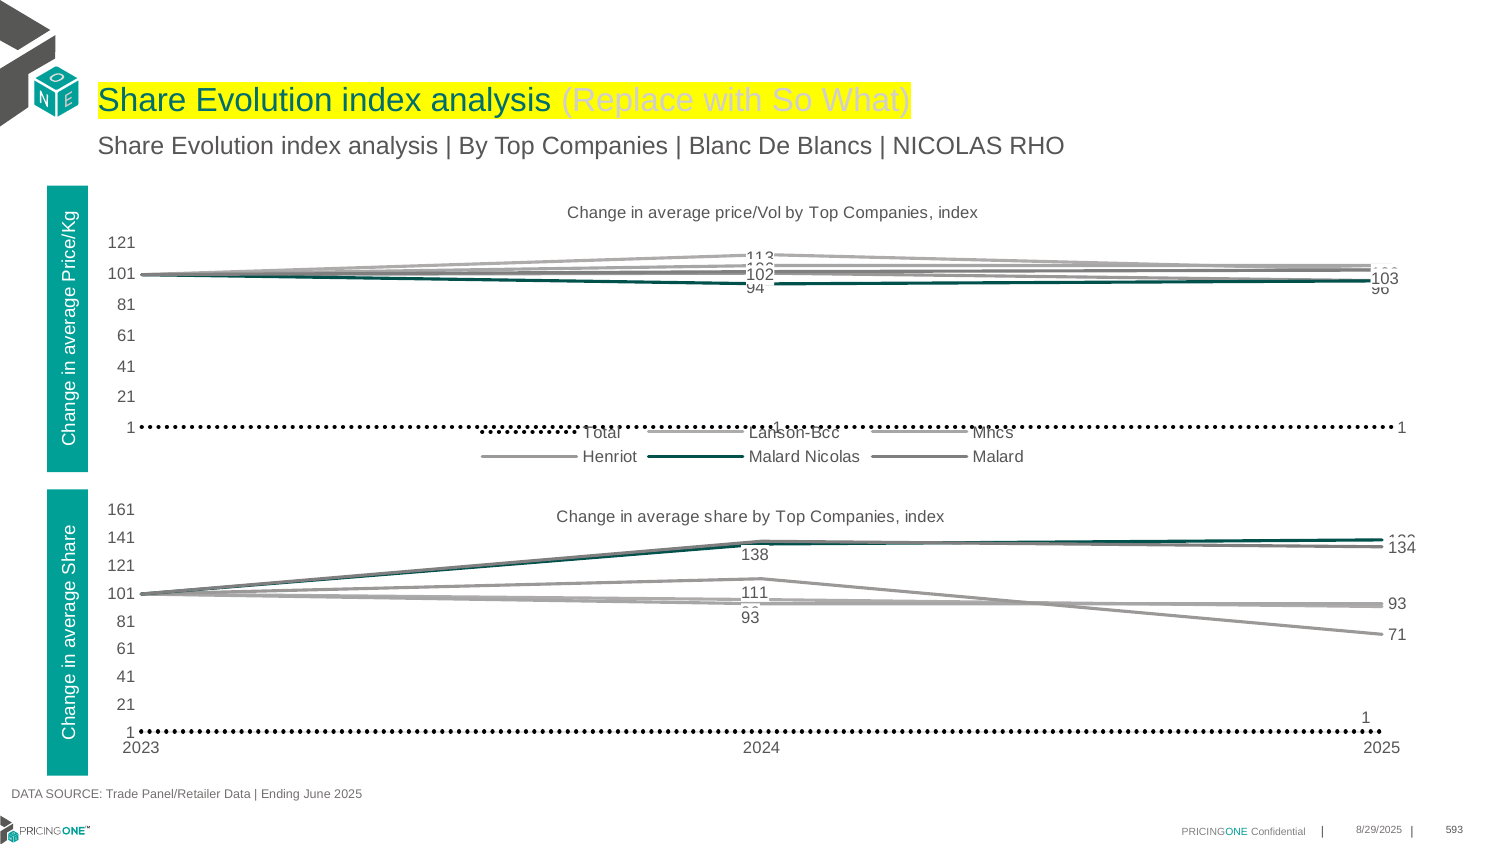

# Share Evolution index analysis (Replace with So What)
Share Evolution index analysis | By Top Companies | Blanc De Blancs | NICOLAS RHO

### Chart: Change in average price/Vol by Top Companies, index

| Category | Total | Lanson-Bcc | Mhcs | Henriot | Malard Nicolas | Malard |
|---|---|---|---|---|---|---|
| 2023 | 1.0 | 100.0 | 100.0 | 100.0 | 100.0 | 100.0 |
| 2024 | 0.980251552268854 | 113.0 | 106.0 | 101.0 | 94.0 | 102.0 |
| 2025 | 0.9803183272372106 | 103.0 | 106.0 | 96.0 | 96.0 | 103.0 |
Change in average Price/Kg

### Chart: Change in average share by Top Companies, index

| Category | Total | Lanson-Bcc | Mhcs | Henriot | Malard Nicolas | Malard |
|---|---|---|---|---|---|---|
| 2023 | 1.0 | 100.0 | 100.0 | 100.0 | 100.0 | 100.0 |
| 2024 | 1.0 | 96.0 | 93.0 | 111.0 | 136.0 | 138.0 |
| 2025 | 1.0 | 91.0 | 93.0 | 71.0 | 139.0 | 134.0 |
Change in average Share
DATA SOURCE: Trade Panel/Retailer Data | Ending June 2025

8/29/2025
593